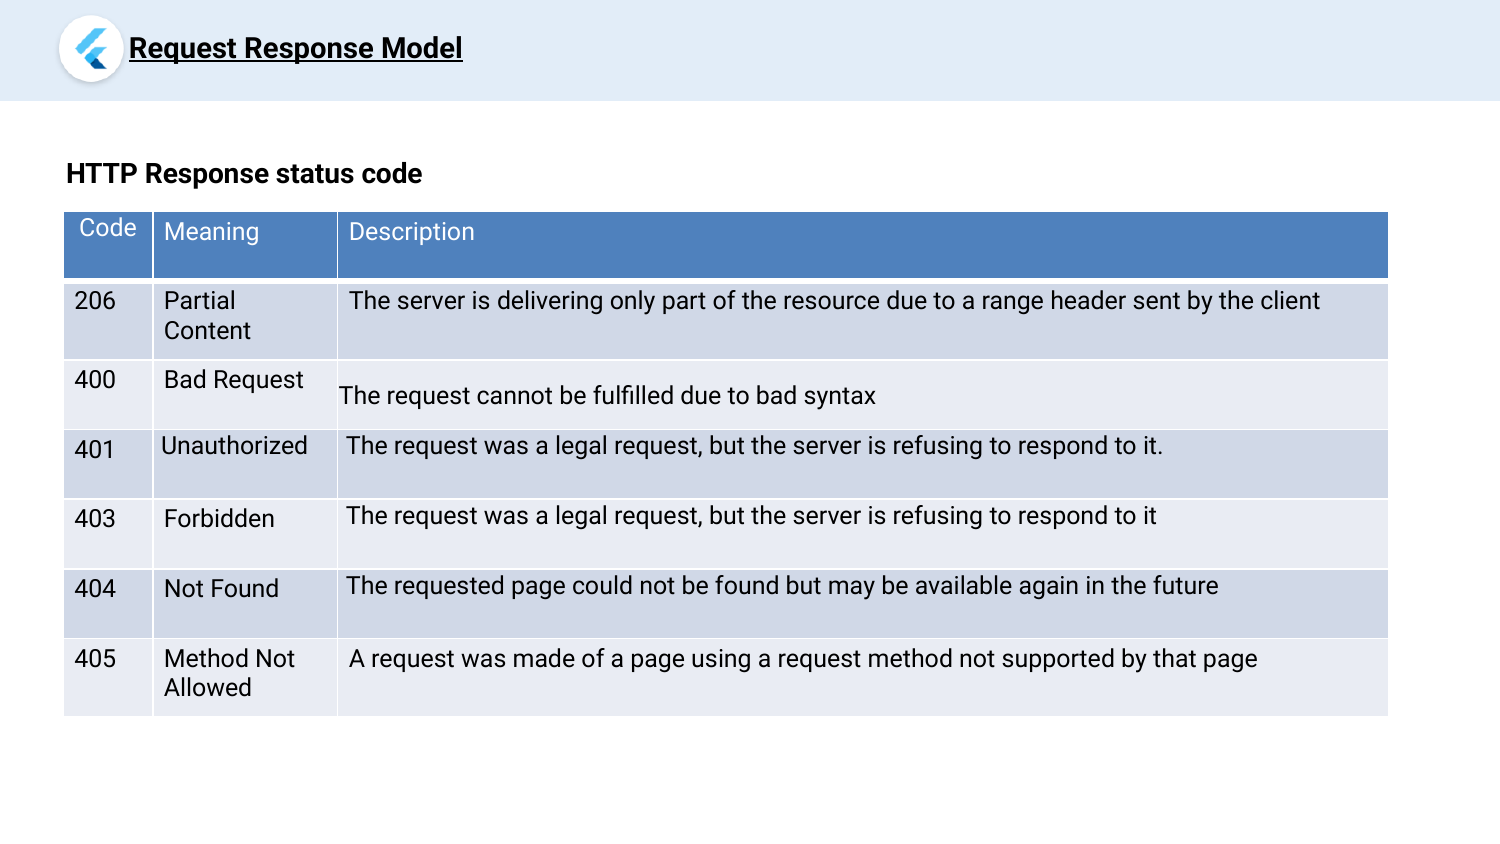

Request Response Model
HTTP Response status code

| Code | Meaning | Description |
| --- | --- | --- |
| 206 | Partial Content | The server is delivering only part of the resource due to a range header sent by the client |
| 400 | Bad Request | The request cannot be fulfilled due to bad syntax |
| 401 | Unauthorized | The request was a legal request, but the server is refusing to respond to it. |
| 403 | Forbidden | The request was a legal request, but the server is refusing to respond to it |
| 404 | Not Found | The requested page could not be found but may be available again in the future |
| 405 | Method Not Allowed | A request was made of a page using a request method not supported by that page |